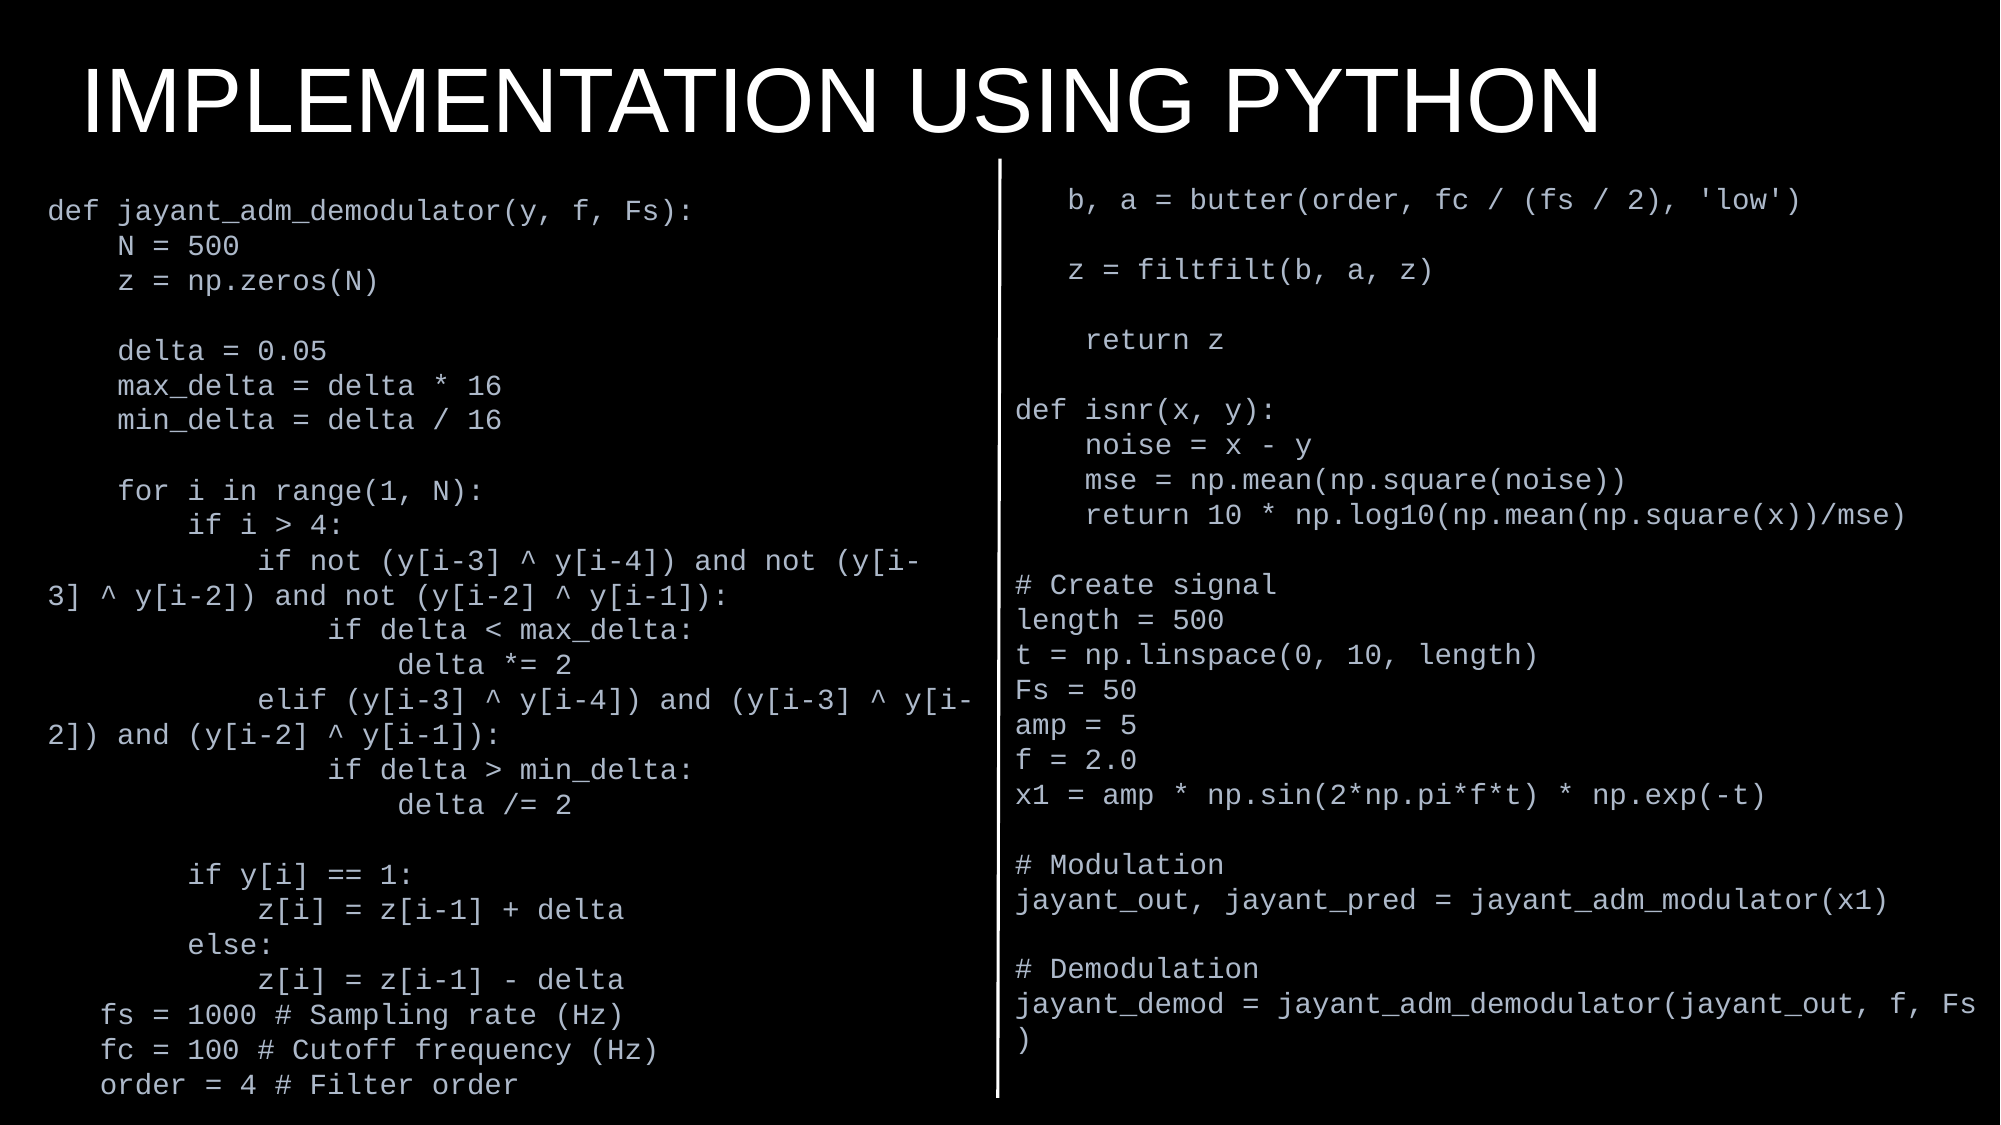

# IMPLEMENTATION USING PYTHON
 
   b, a = butter(order, fc / (fs / 2), 'low')
   z = filtfilt(b, a, z)

    return z
def isnr(x, y):
    noise = x - y
    mse = np.mean(np.square(noise))
    return 10 * np.log10(np.mean(np.square(x))/mse)
# Create signal
length = 500
t = np.linspace(0, 10, length)
Fs = 50
amp = 5
f = 2.0
x1 = amp * np.sin(2*np.pi*f*t) * np.exp(-t)
# Modulation
jayant_out, jayant_pred = jayant_adm_modulator(x1)
# Demodulation
jayant_demod = jayant_adm_demodulator(jayant_out, f, Fs)

def jayant_adm_demodulator(y, f, Fs):
    N = 500
    z = np.zeros(N)

    delta = 0.05
    max_delta = delta * 16
    min_delta = delta / 16

    for i in range(1, N):
        if i > 4:
            if not (y[i-3] ^ y[i-4]) and not (y[i-3] ^ y[i-2]) and not (y[i-2] ^ y[i-1]):
                if delta < max_delta:
                    delta *= 2
            elif (y[i-3] ^ y[i-4]) and (y[i-3] ^ y[i-2]) and (y[i-2] ^ y[i-1]):
                if delta > min_delta:
                    delta /= 2

        if y[i] == 1:
            z[i] = z[i-1] + delta
        else:
            z[i] = z[i-1] - delta
   fs = 1000 # Sampling rate (Hz)
   fc = 100 # Cutoff frequency (Hz)
   order = 4 # Filter order